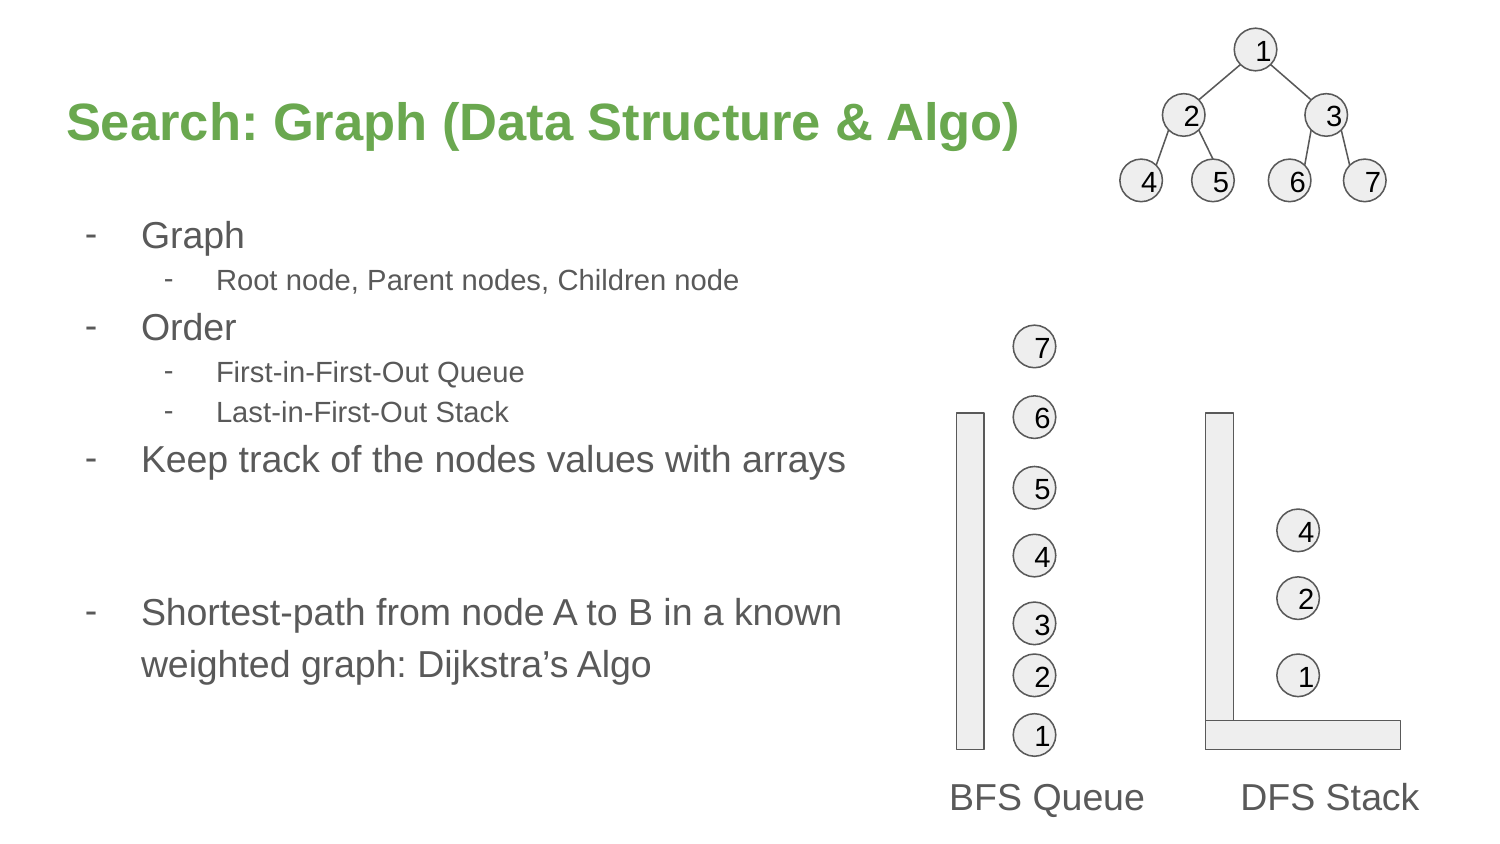

1
# Search: Graph (Data Structure & Algo)
2
3
4
5
6
7
Graph
Root node, Parent nodes, Children node
Order
First-in-First-Out Queue
Last-in-First-Out Stack
Keep track of the nodes values with arrays

Shortest-path from node A to B in a known weighted graph: Dijkstra’s Algo
7
6

5
4
4
2
3
2
1
1

BFS Queue
DFS Stack